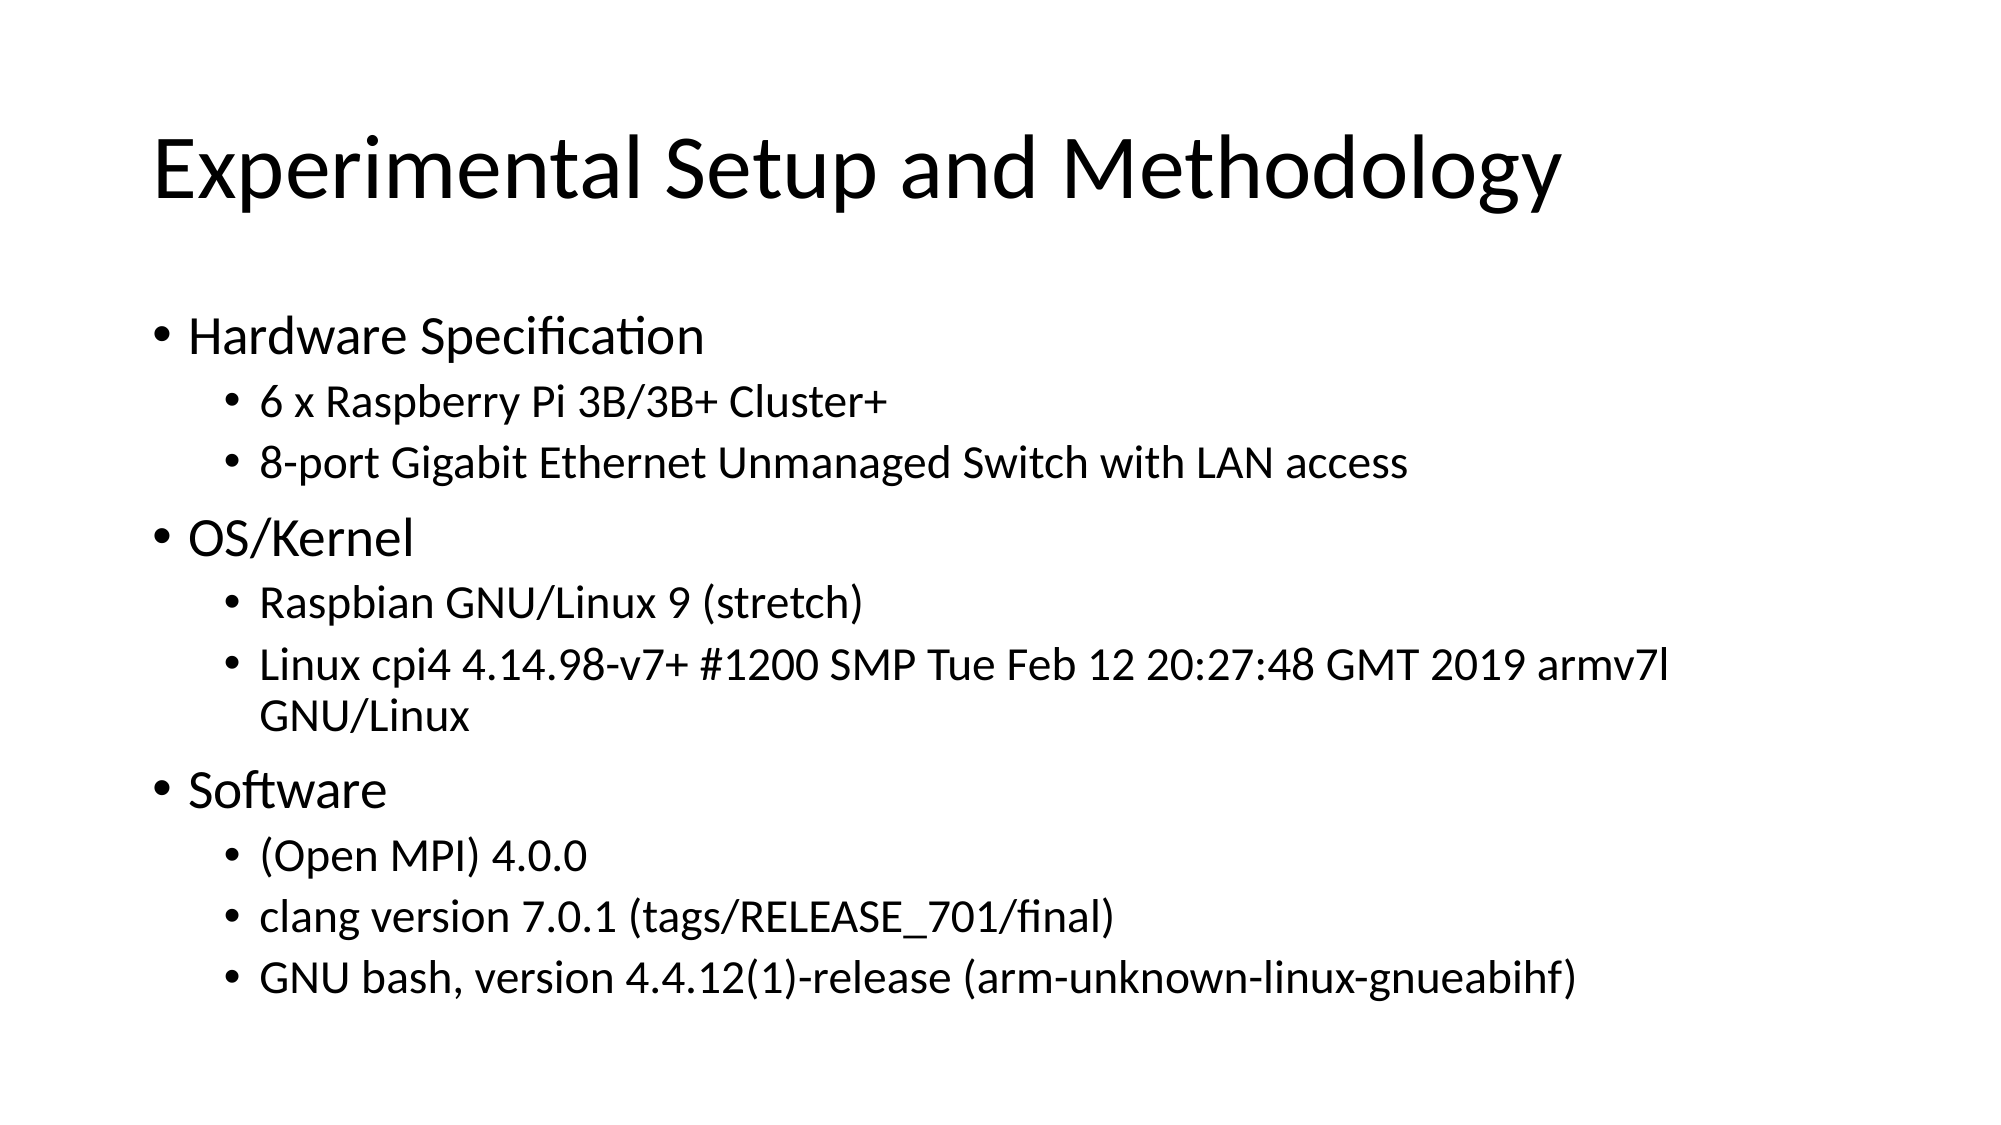

# Experimental Setup and Methodology
Hardware Specification
6 x Raspberry Pi 3B/3B+ Cluster+
8-port Gigabit Ethernet Unmanaged Switch with LAN access
OS/Kernel
Raspbian GNU/Linux 9 (stretch)
Linux cpi4 4.14.98-v7+ #1200 SMP Tue Feb 12 20:27:48 GMT 2019 armv7l GNU/Linux
Software
(Open MPI) 4.0.0
clang version 7.0.1 (tags/RELEASE_701/final)
GNU bash, version 4.4.12(1)-release (arm-unknown-linux-gnueabihf)